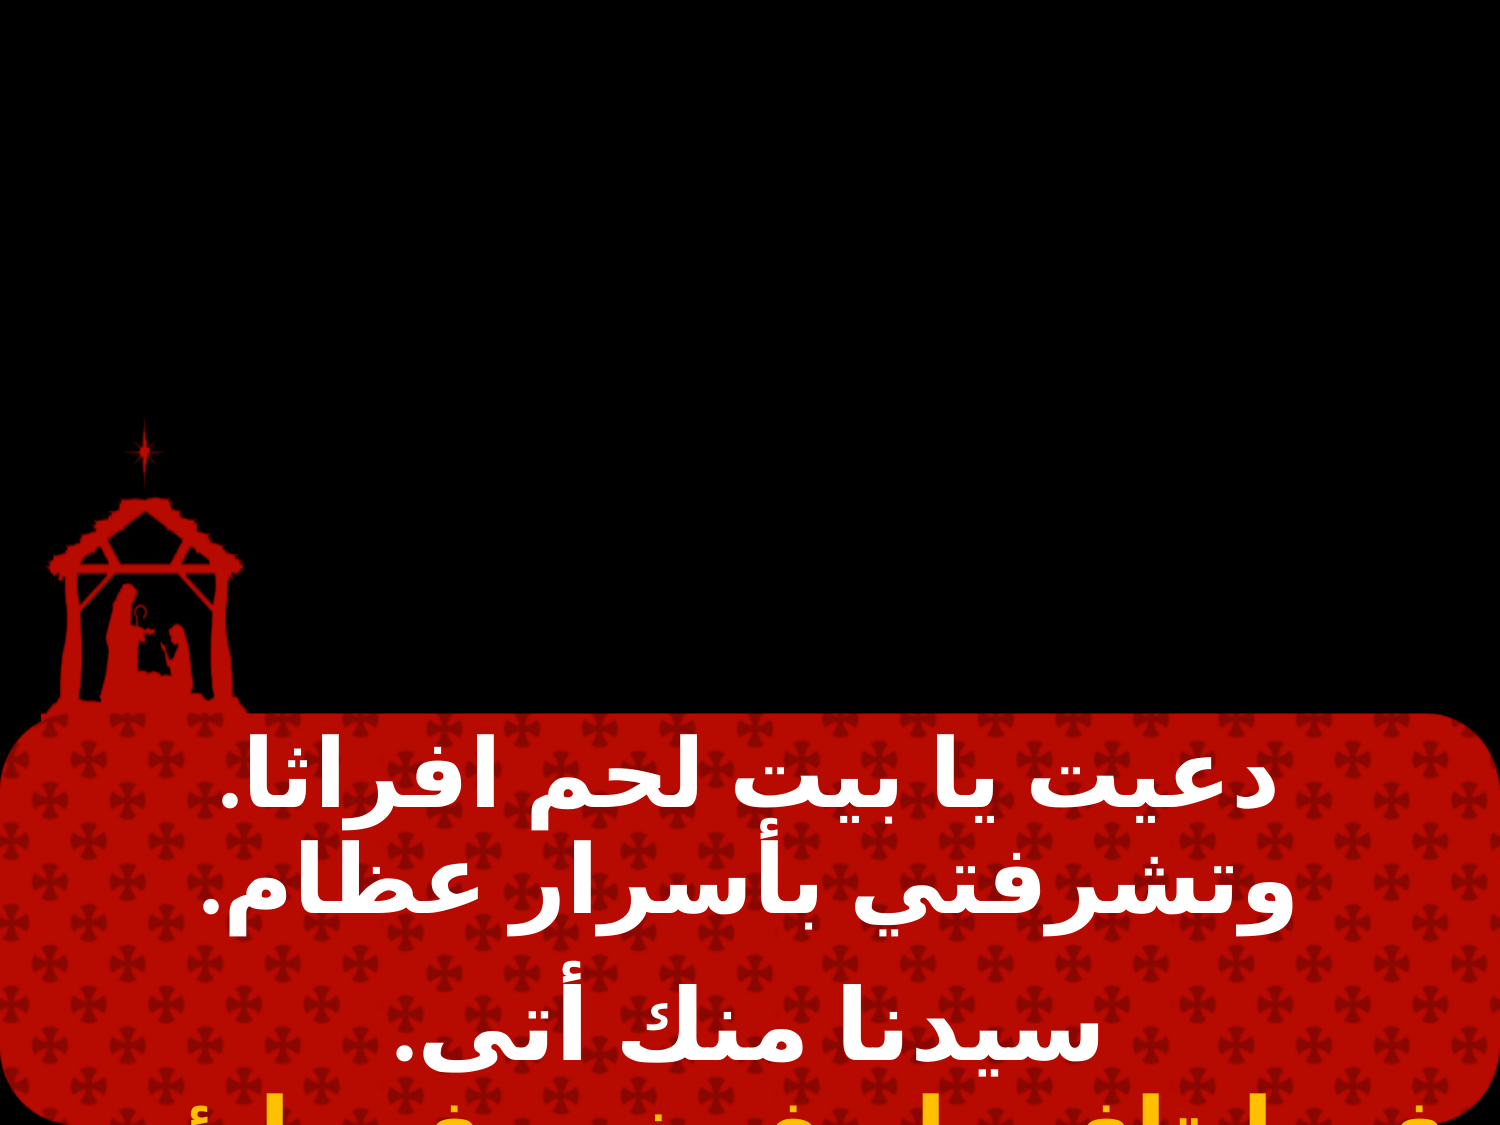

#
| دعيت يا بيت لحم افراثا. وتشرفتي بأسرار عظام. |
| --- |
|  |
| سيدنا منك أتى. في إيتاف ماسف خين فيسليئيم. |